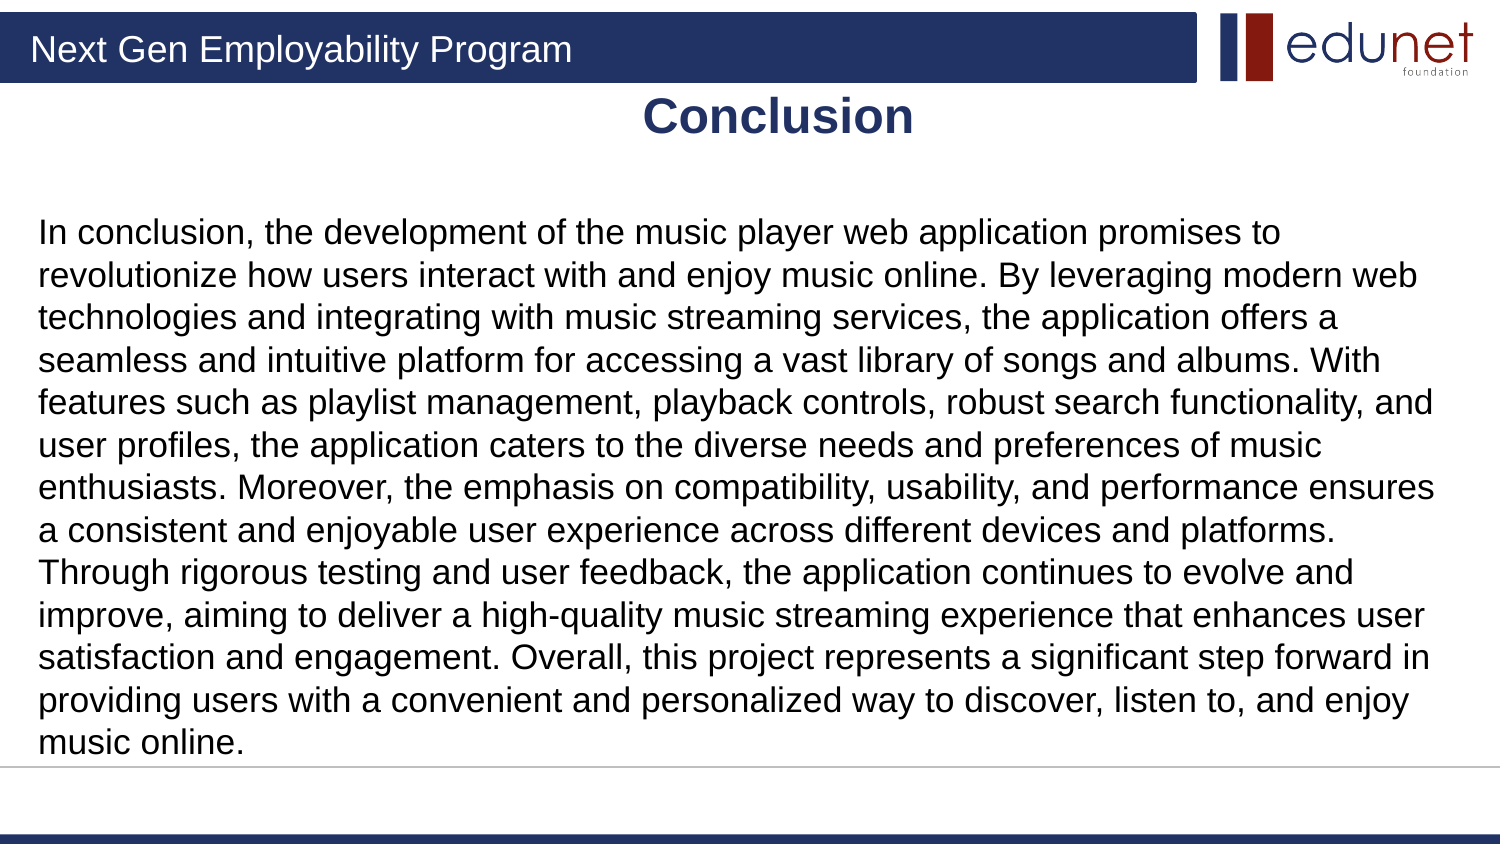

# Conclusion

In conclusion, the development of the music player web application promises to revolutionize how users interact with and enjoy music online. By leveraging modern web technologies and integrating with music streaming services, the application offers a seamless and intuitive platform for accessing a vast library of songs and albums. With features such as playlist management, playback controls, robust search functionality, and user profiles, the application caters to the diverse needs and preferences of music enthusiasts. Moreover, the emphasis on compatibility, usability, and performance ensures a consistent and enjoyable user experience across different devices and platforms. Through rigorous testing and user feedback, the application continues to evolve and improve, aiming to deliver a high-quality music streaming experience that enhances user satisfaction and engagement. Overall, this project represents a significant step forward in providing users with a convenient and personalized way to discover, listen to, and enjoy music online.